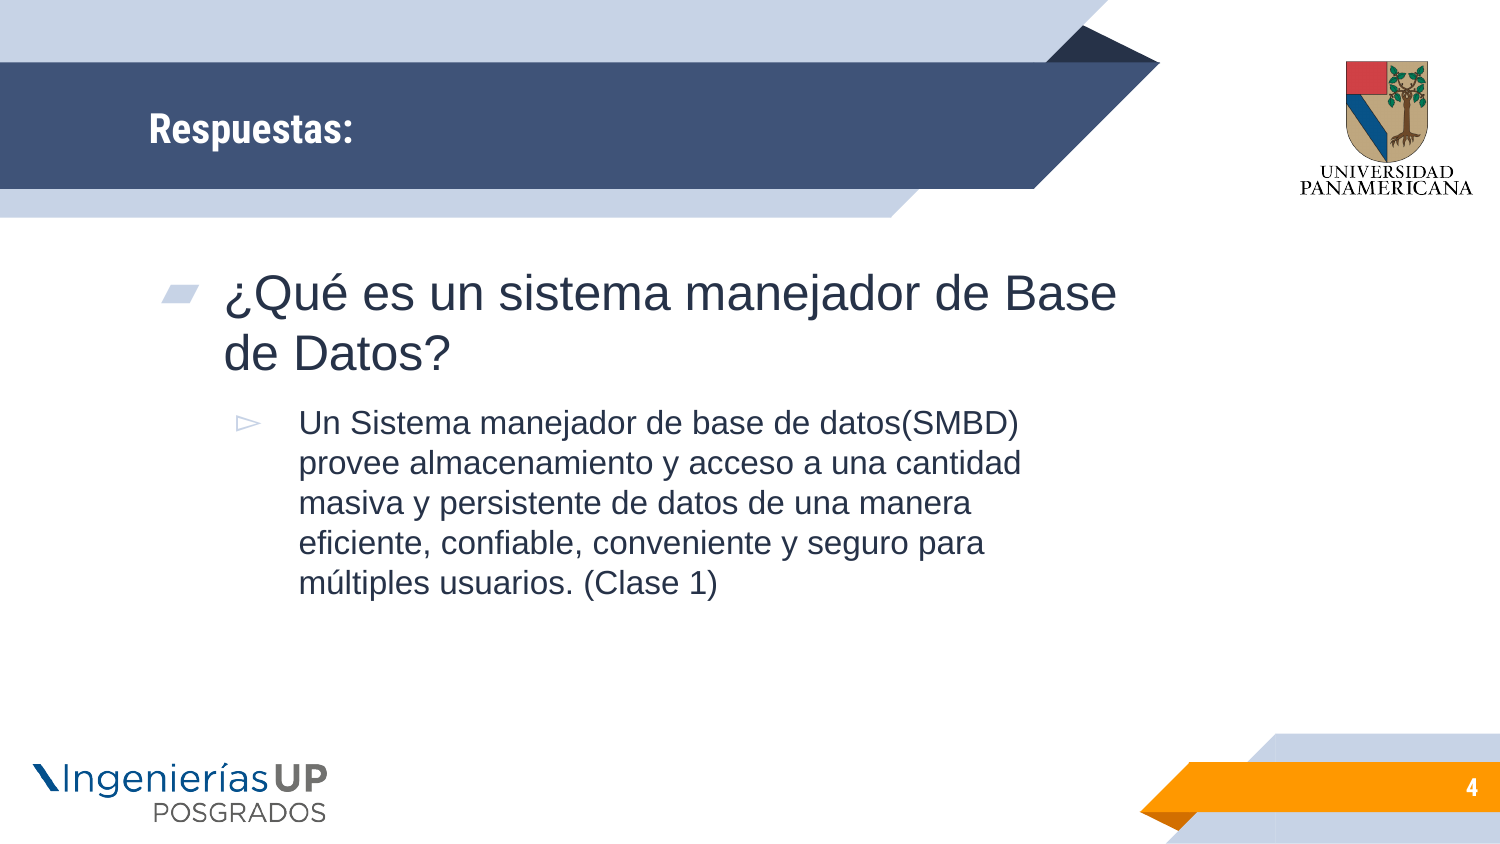

# Respuestas:
¿Qué es un sistema manejador de Base de Datos?
Un Sistema manejador de base de datos(SMBD) provee almacenamiento y acceso a una cantidad masiva y persistente de datos de una manera  eficiente, confiable, conveniente y seguro para múltiples usuarios. (Clase 1)

4